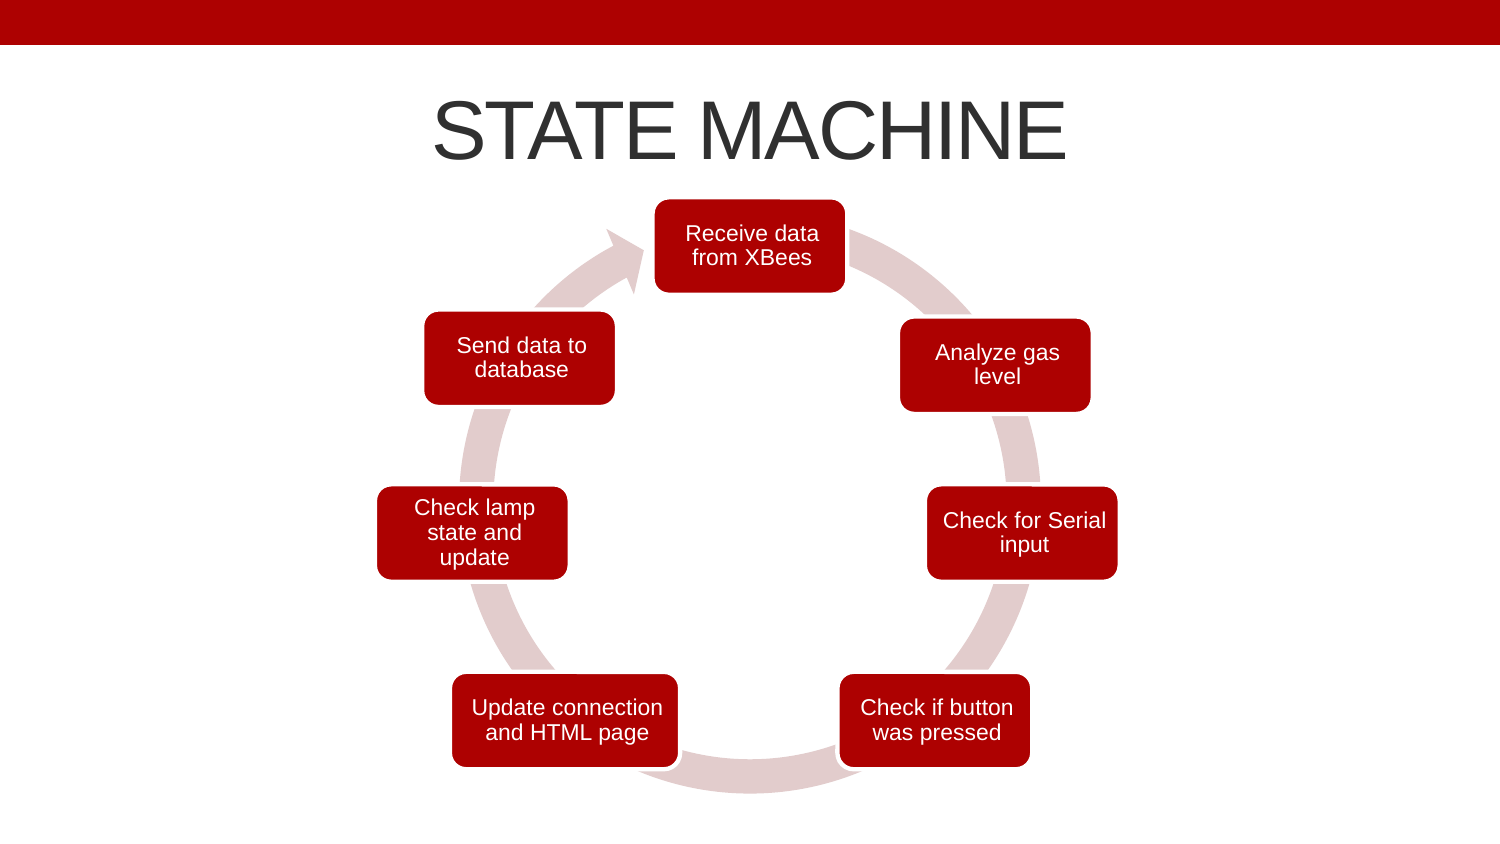

# STATE MACHINE
Receive data from XBees
Analyze gas level
Check for Serial input
Check if button was pressed
Update connection and HTML page
Check lamp state and update
Send data to database